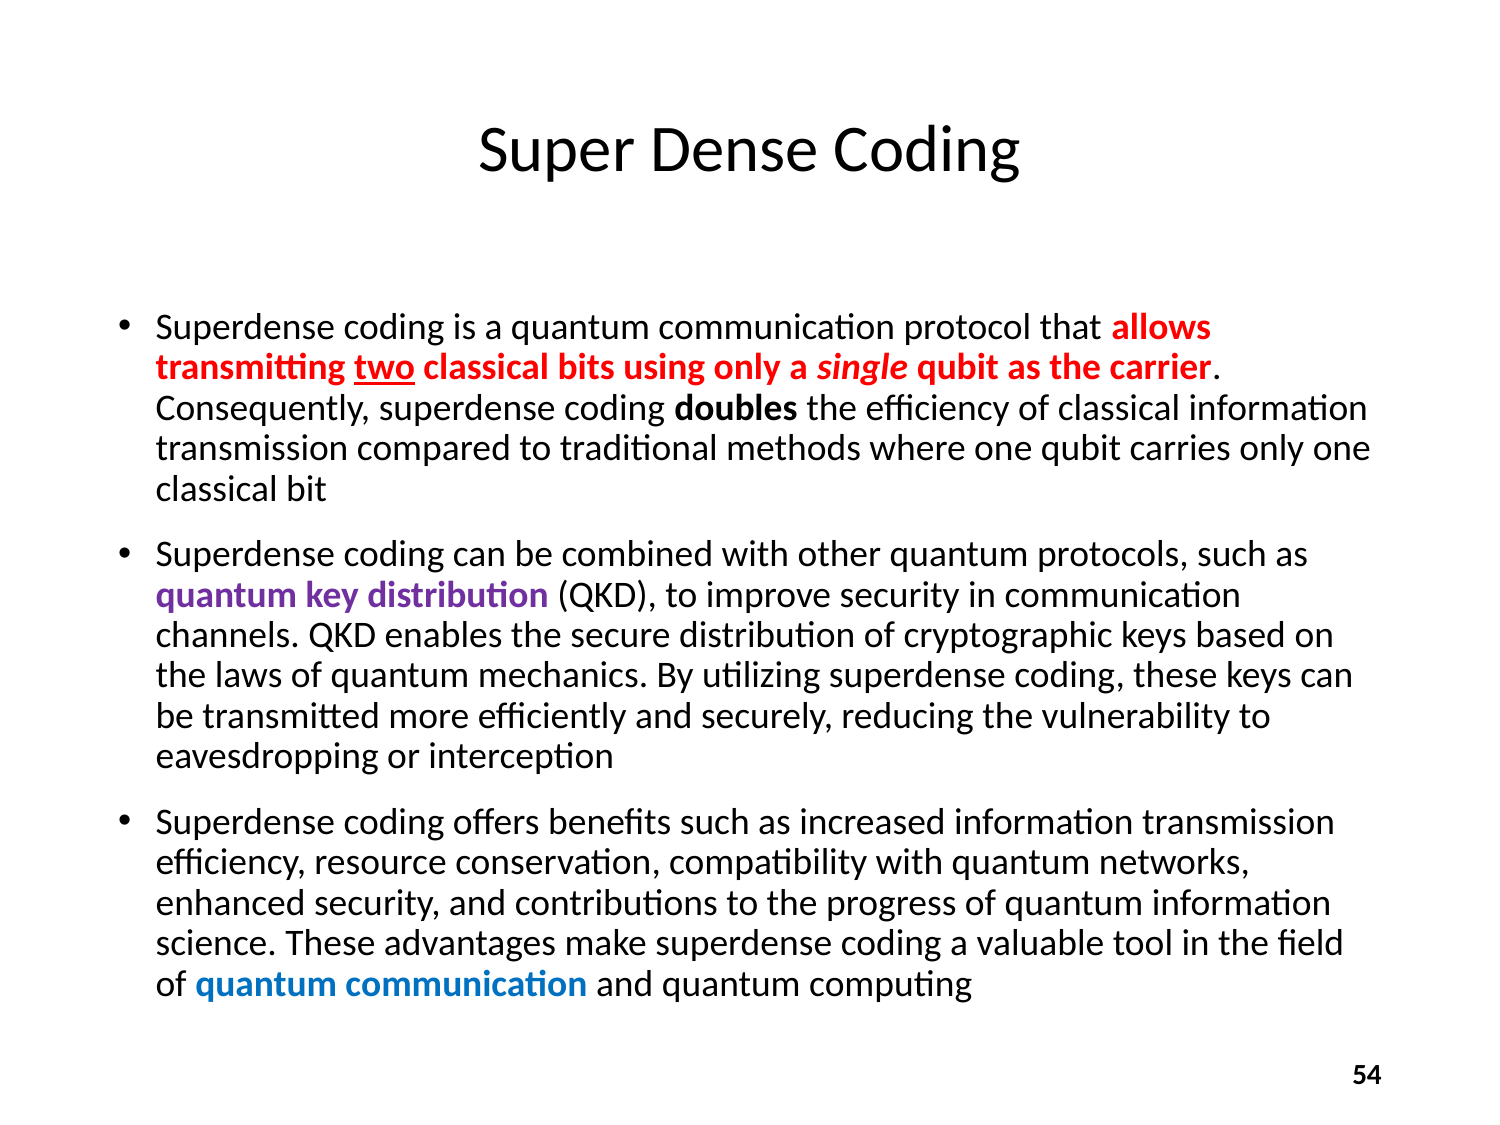

# Super Dense Coding
Superdense coding is a quantum communication protocol that allows transmitting two classical bits using only a single qubit as the carrier. Consequently, superdense coding doubles the efficiency of classical information transmission compared to traditional methods where one qubit carries only one classical bit
Superdense coding can be combined with other quantum protocols, such as quantum key distribution (QKD), to improve security in communication channels. QKD enables the secure distribution of cryptographic keys based on the laws of quantum mechanics. By utilizing superdense coding, these keys can be transmitted more efficiently and securely, reducing the vulnerability to eavesdropping or interception
Superdense coding offers benefits such as increased information transmission efficiency, resource conservation, compatibility with quantum networks, enhanced security, and contributions to the progress of quantum information science. These advantages make superdense coding a valuable tool in the field of quantum communication and quantum computing
54